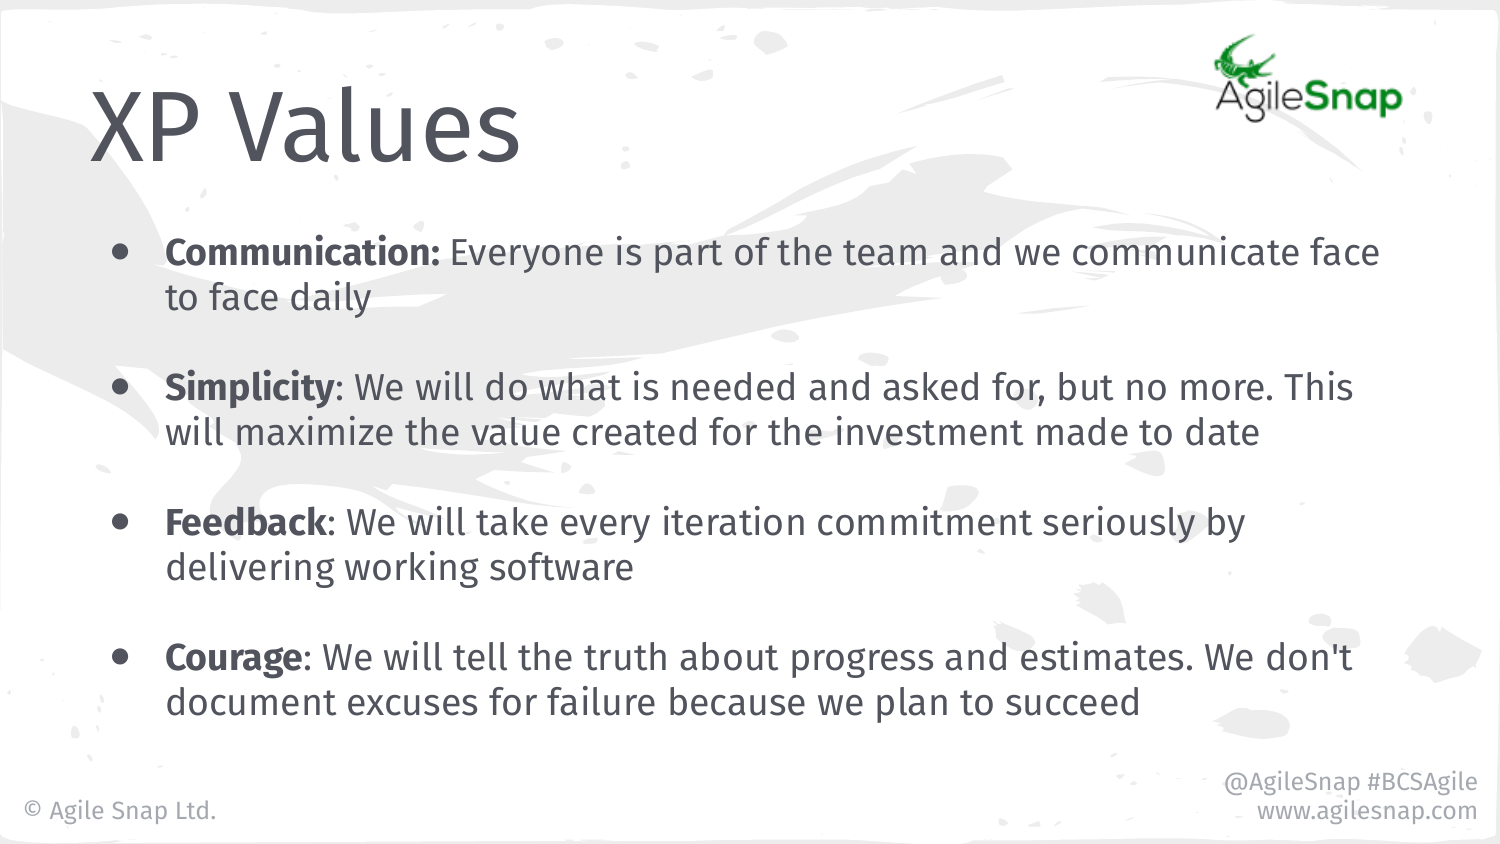

# XP Values
Communication: Everyone is part of the team and we communicate face to face daily

Simplicity: We will do what is needed and asked for, but no more. This will maximize the value created for the investment made to date

Feedback: We will take every iteration commitment seriously by delivering working software

Courage: We will tell the truth about progress and estimates. We don't document excuses for failure because we plan to succeed